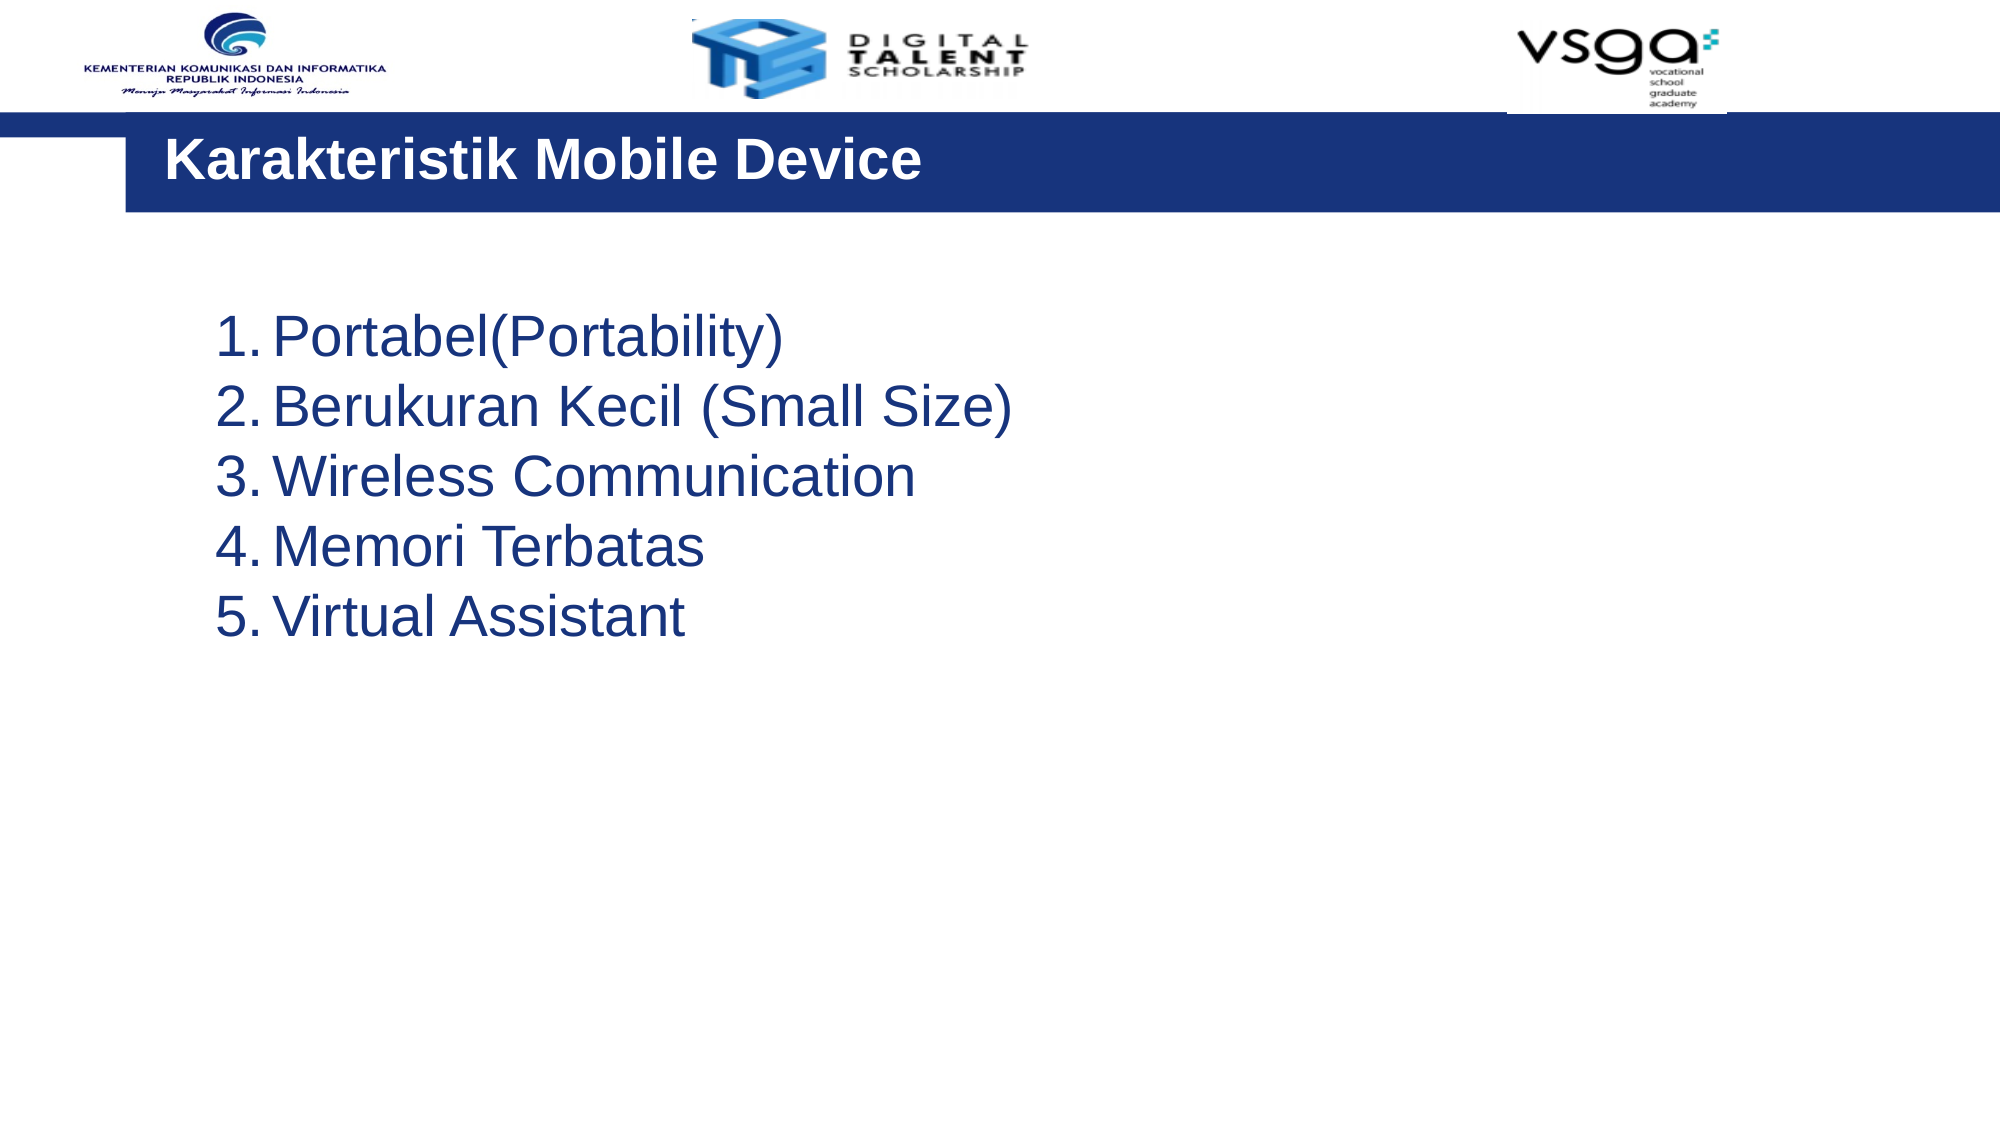

Karakteristik Mobile Device
Portabel(Portability)
Berukuran Kecil (Small Size)
Wireless Communication
Memori Terbatas
Virtual Assistant